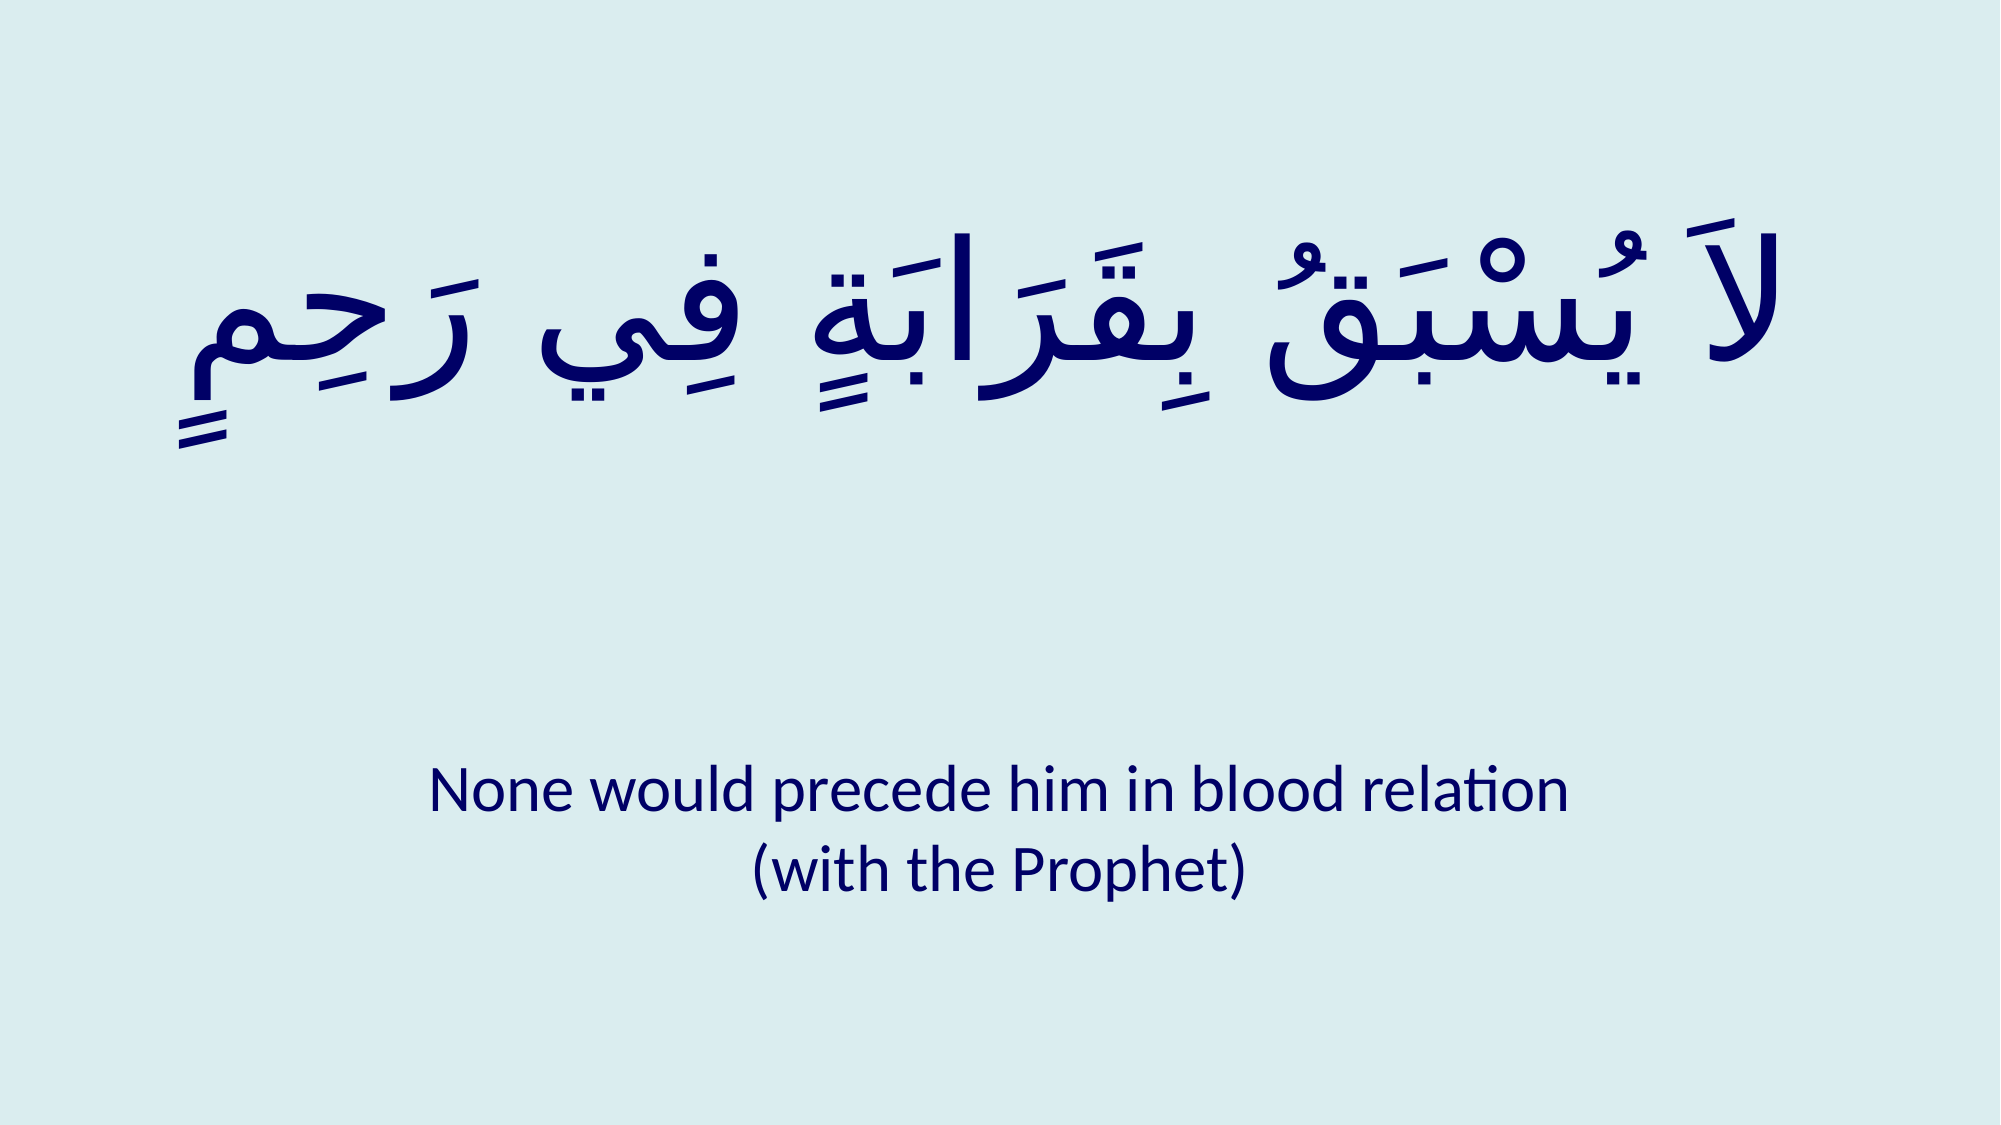

# لاَ يُسْبَقُ بِقَرَابَةٍ فِي رَحِمٍ
None would precede him in blood relation (with the Prophet)